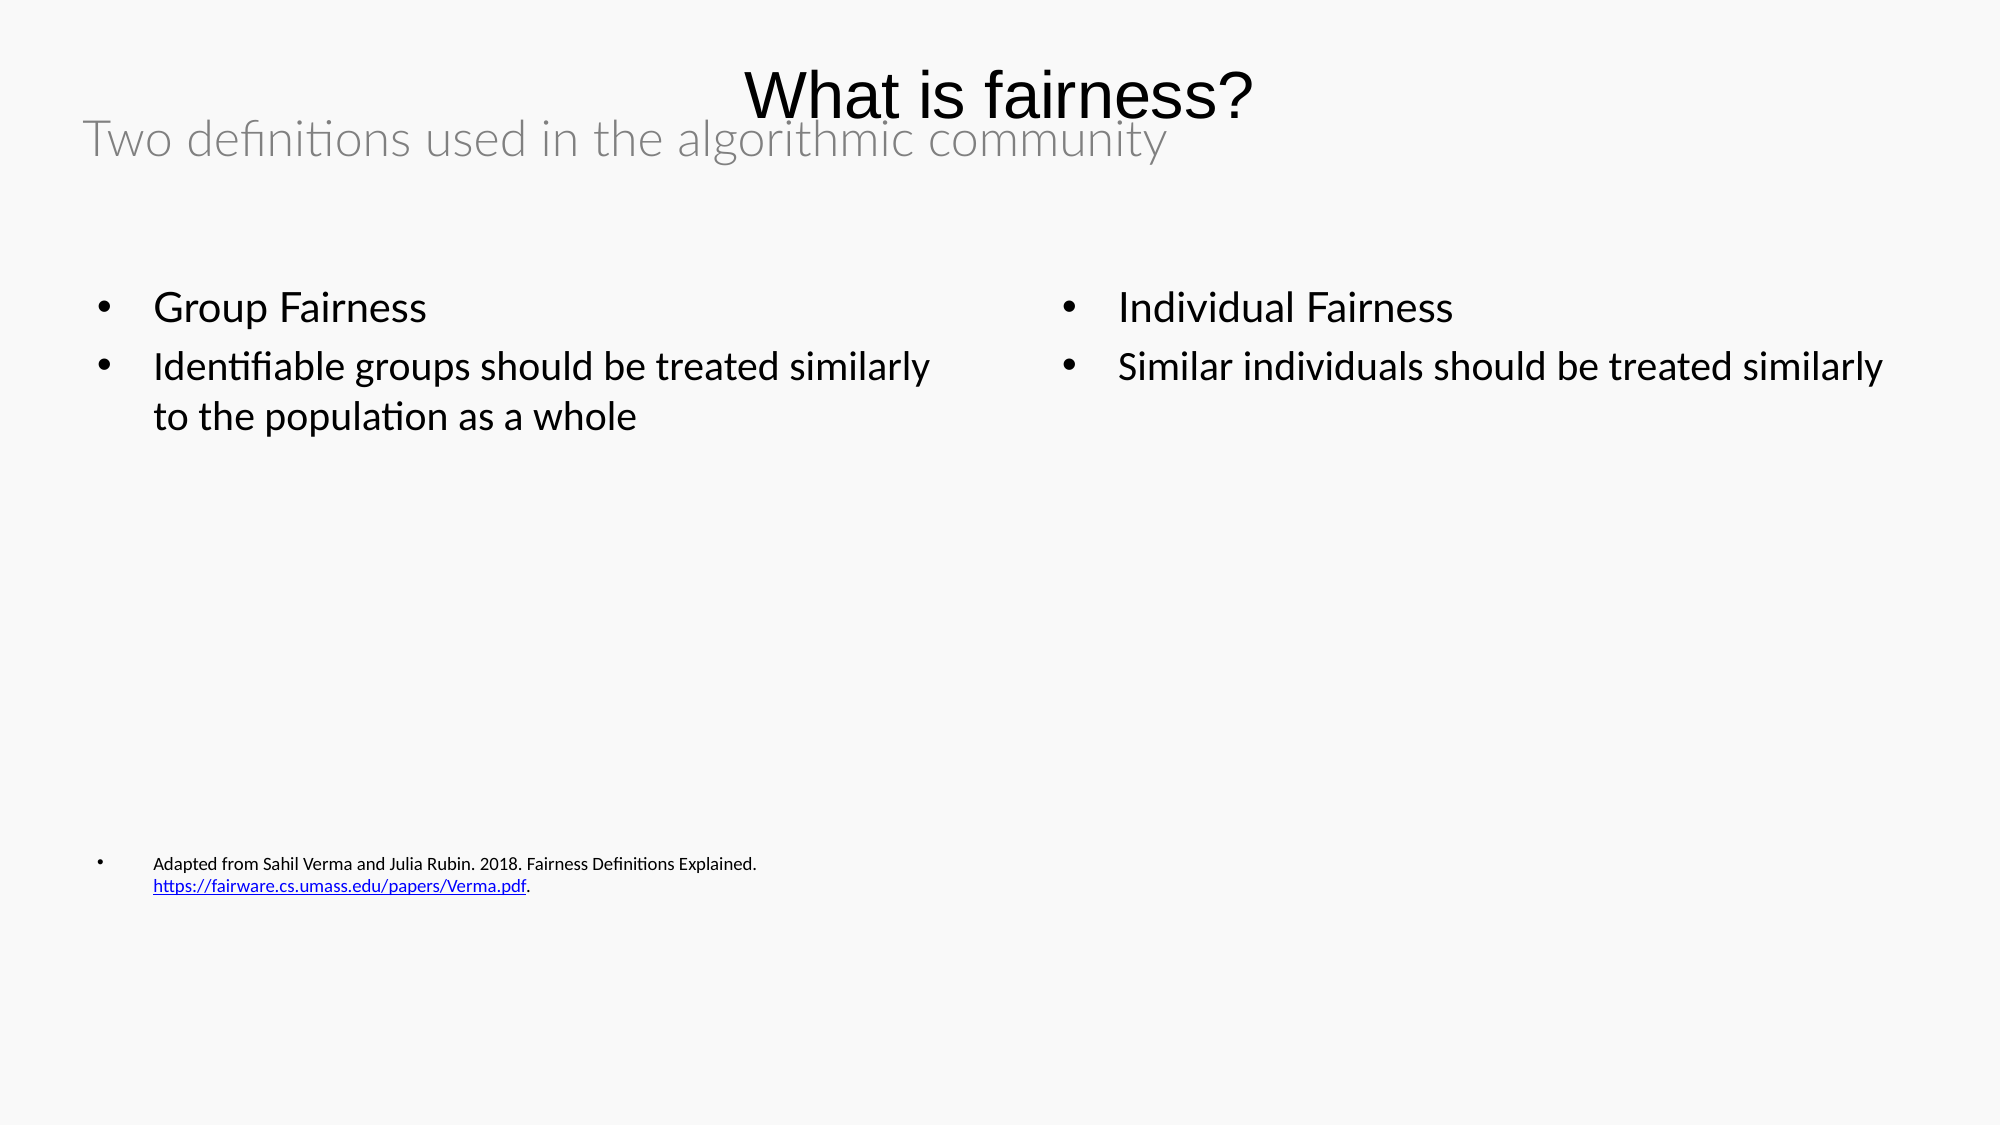

# What is fairness?
Two definitions used in the algorithmic community
Group Fairness
Identifiable groups should be treated similarly to the population as a whole

Adapted from Sahil Verma and Julia Rubin. 2018. Fairness Definitions Explained. https://fairware.cs.umass.edu/papers/Verma.pdf.
Individual Fairness
Similar individuals should be treated similarly